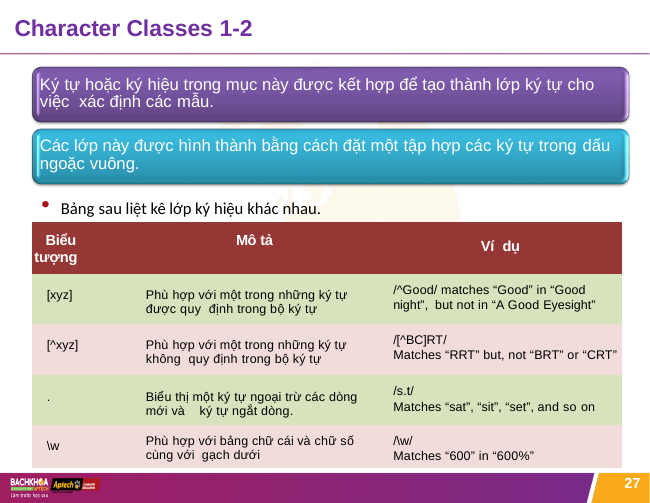

# Character Classes 1-2

Ký tự hoặc ký hiệu trong mục này được kết hợp để tạo thành lớp ký tự cho việc  xác định các mẫu.

Các lớp này được hình thành bằng cách đặt một tập hợp các ký tự trong dấu
ngoặc vuông.

Bảng sau liệt kê lớp ký hiệu khác nhau.

| Biểu tượng | Mô tả | Ví dụ |
| --- | --- | --- |
| [xyz] | Phù hợp với một trong những ký tự được quy định trong bộ ký tự | /^Good/ matches “Good” in “Good night”, but not in “A Good Eyesight” |
| [^xyz] | Phù hợp với một trong những ký tự không quy định trong bộ ký tự | /[^BC]RT/ Matches “RRT” but, not “BRT” or “CRT” |
| . | Biểu thị một ký tự ngoại trừ các dòng mới và ký tự ngắt dòng. | /s.t/ Matches “sat”, “sit”, “set”, and so on |
| \w | Phù hợp với bảng chữ cái và chữ số cùng với gạch dưới | /\w/ Matches “600” in “600%” |
27